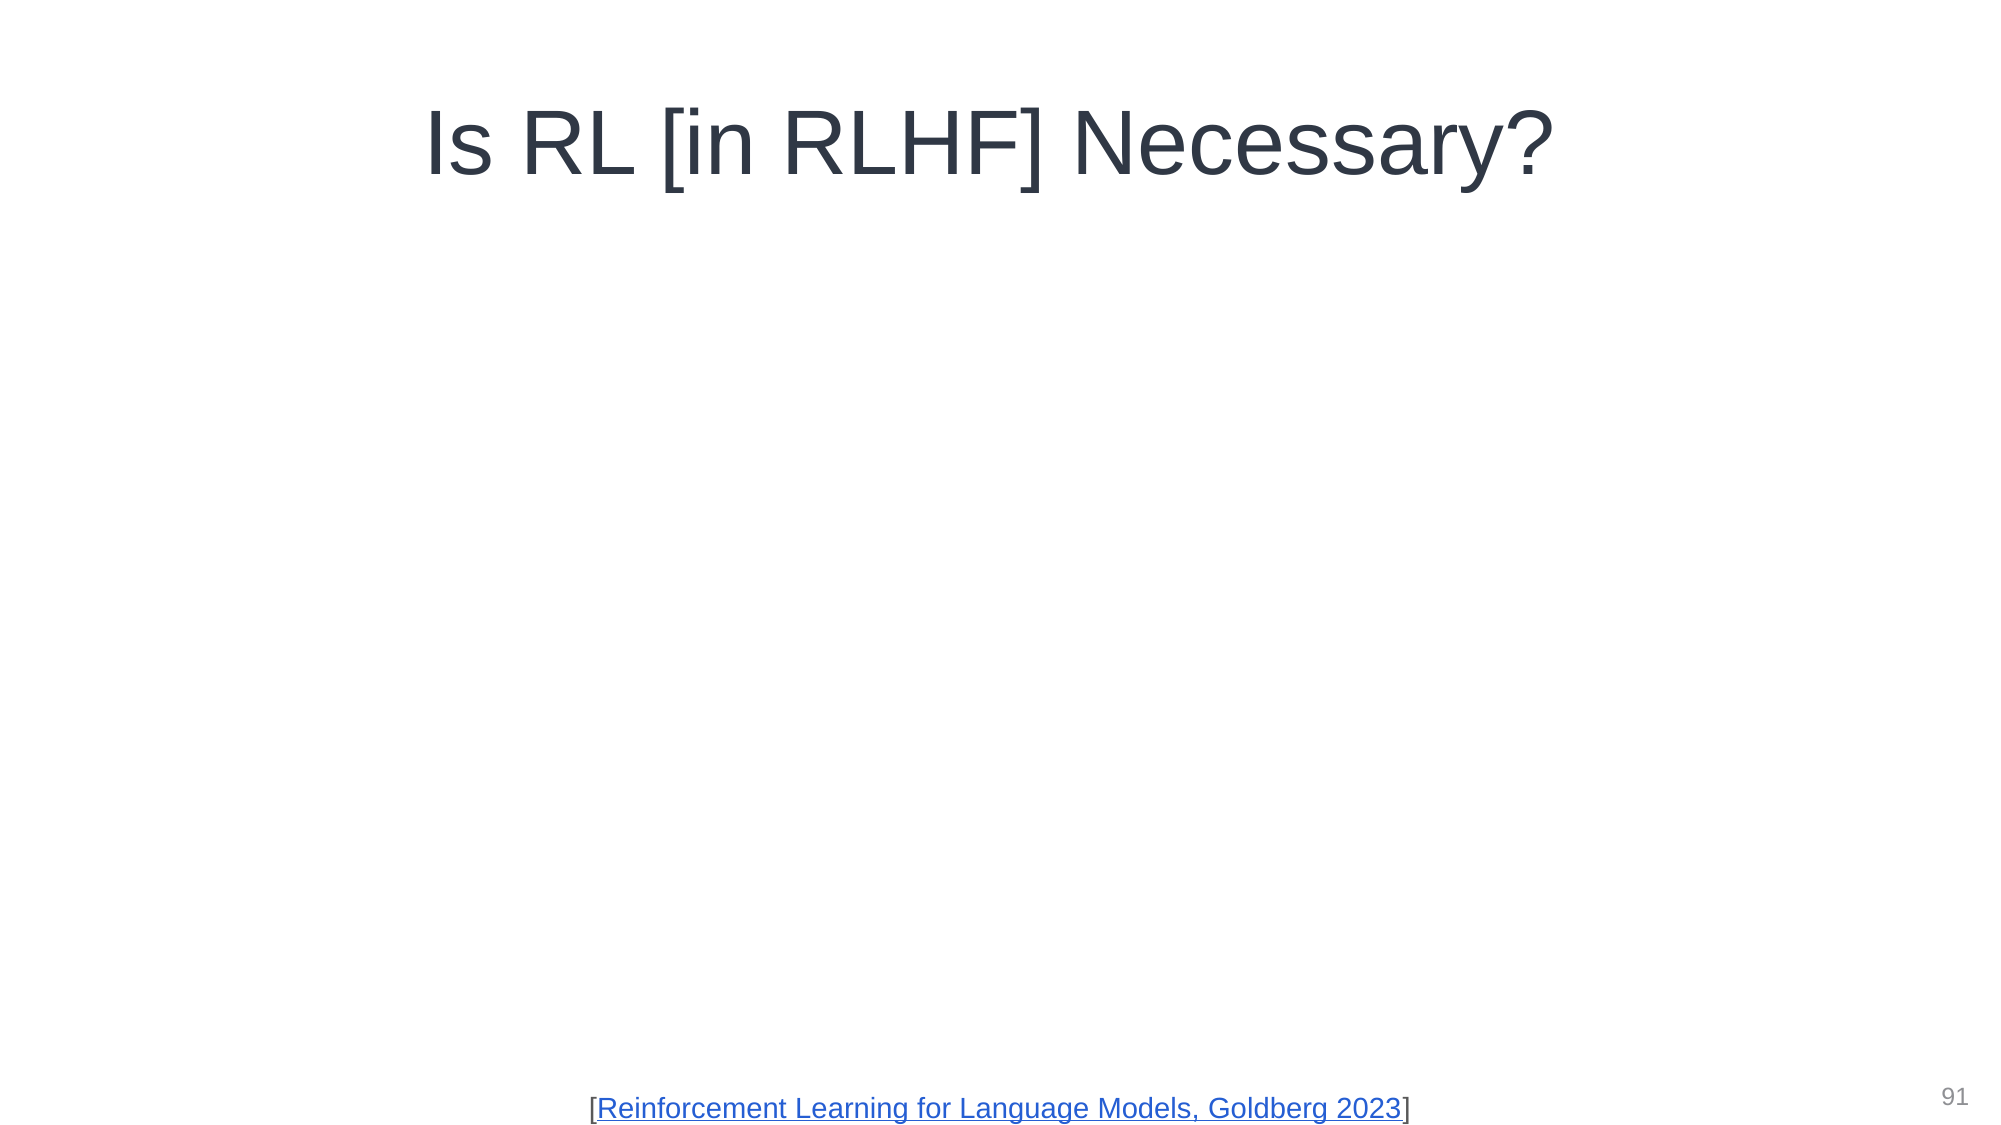

# Is RL [in RLHF] Necessary?

91
[Reinforcement Learning for Language Models, Goldberg 2023]